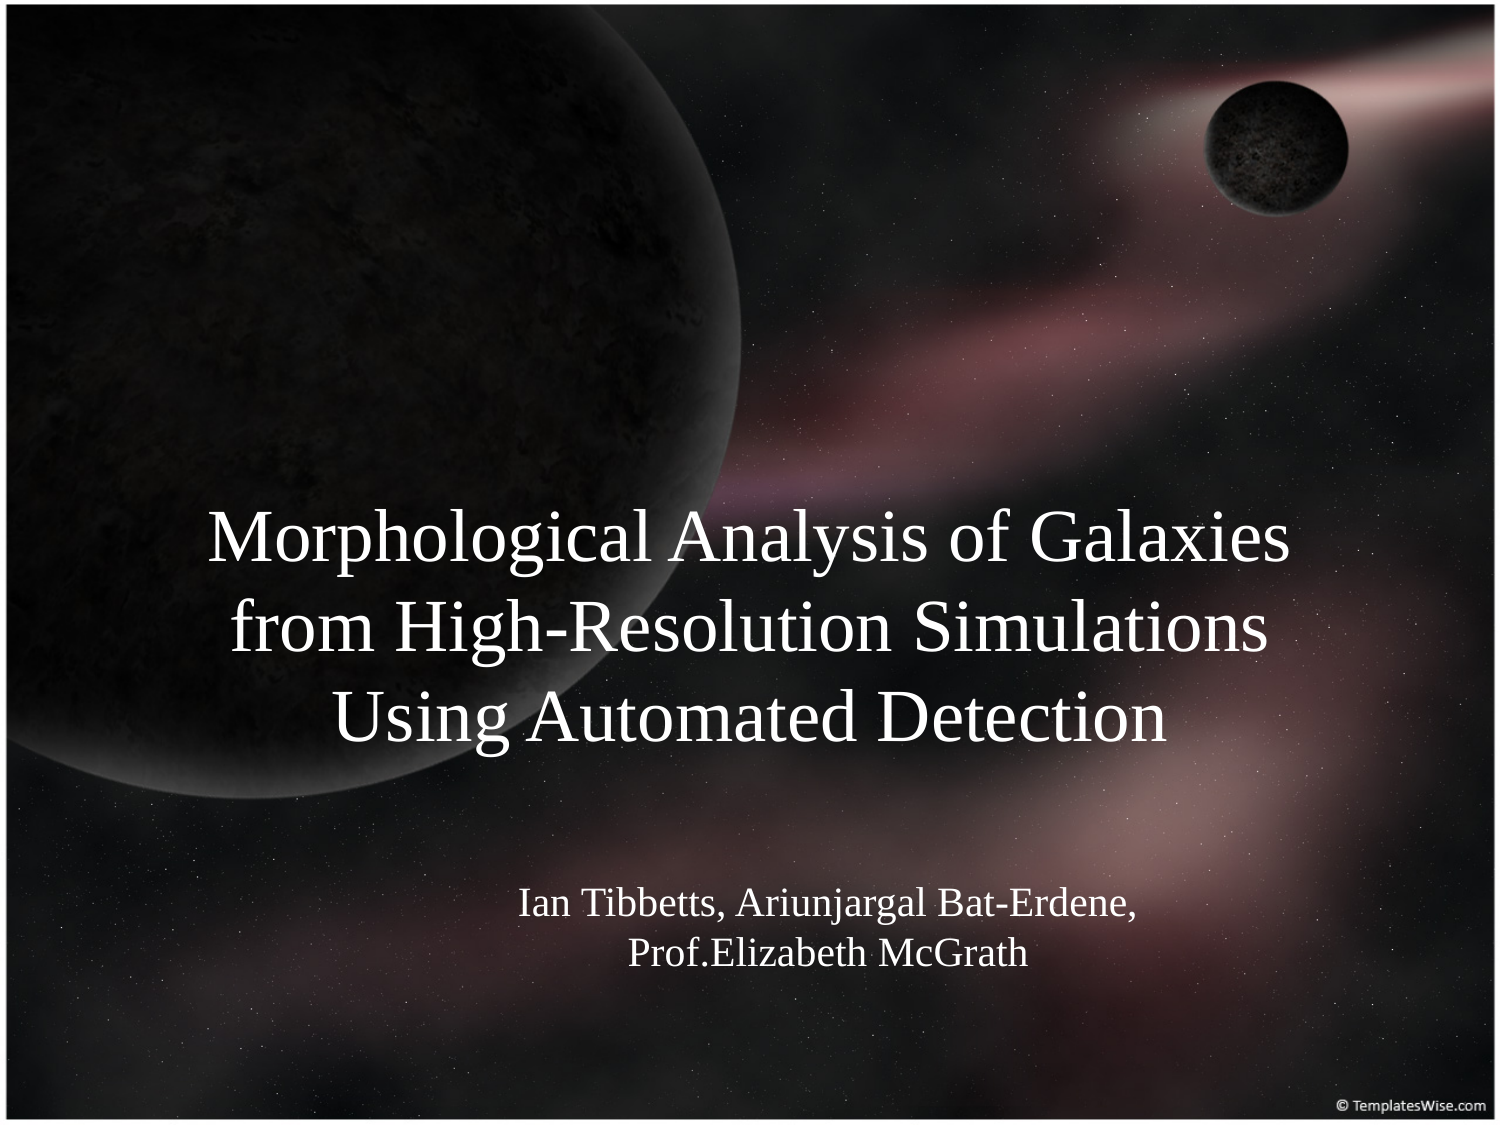

# Morphological Analysis of Galaxies from High-Resolution Simulations Using Automated Detection
Ian Tibbetts, Ariunjargal Bat-Erdene, Prof.Elizabeth McGrath